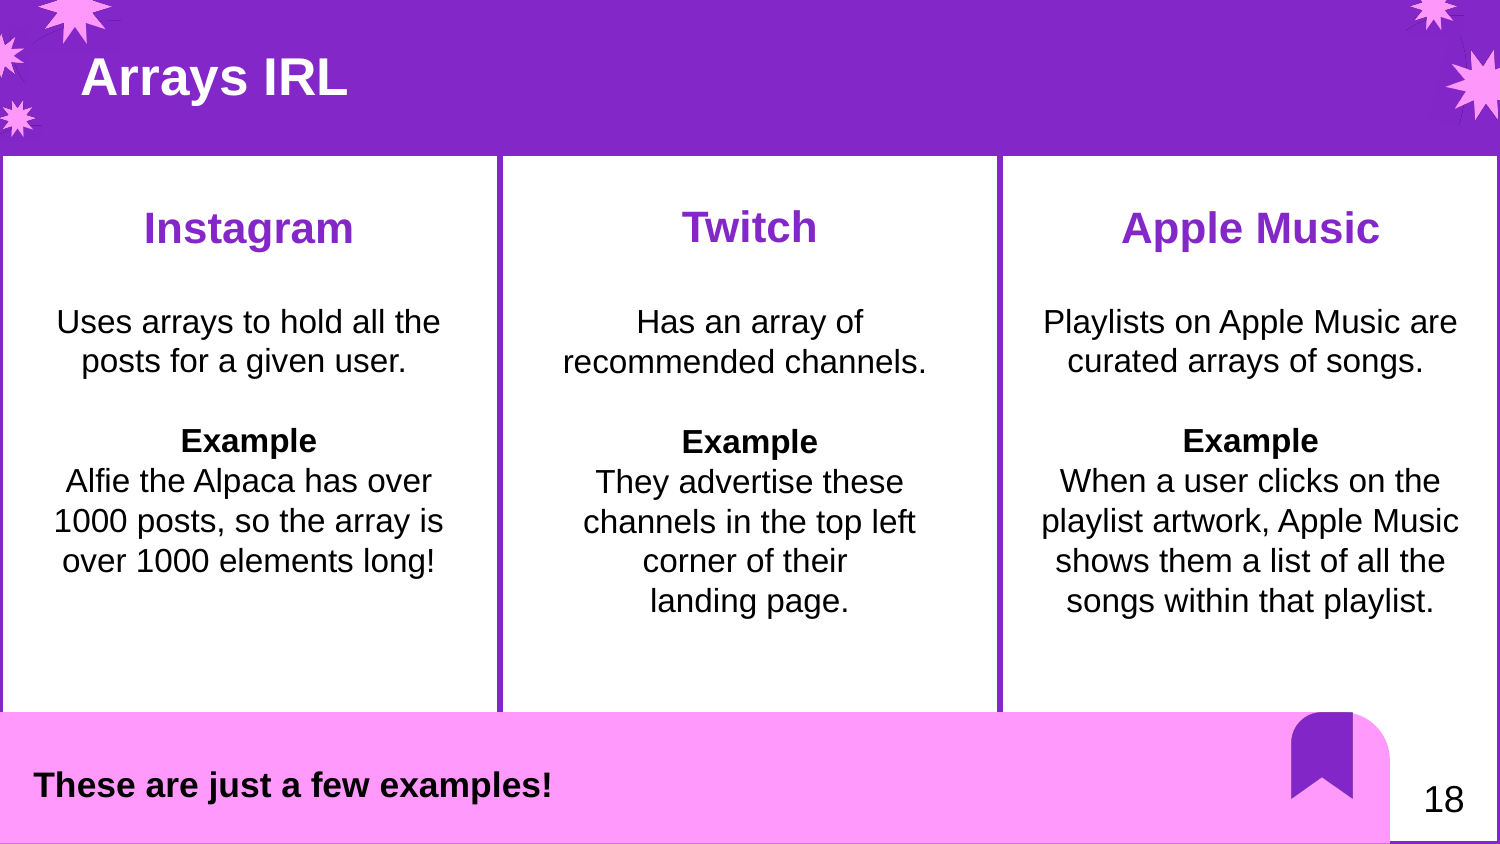

# Arrays IRL
Twitch
Instagram
Apple Music
Uses arrays to hold all the posts for a given user.

Example
Alfie the Alpaca has over 1000 posts, so the array is over 1000 elements long!
Playlists on Apple Music are curated arrays of songs.

Example
When a user clicks on the playlist artwork, Apple Music shows them a list of all the songs within that playlist.
Has an array of recommended channels.

Example
They advertise these channels in the top left corner of their
landing page.

These are just a few examples!